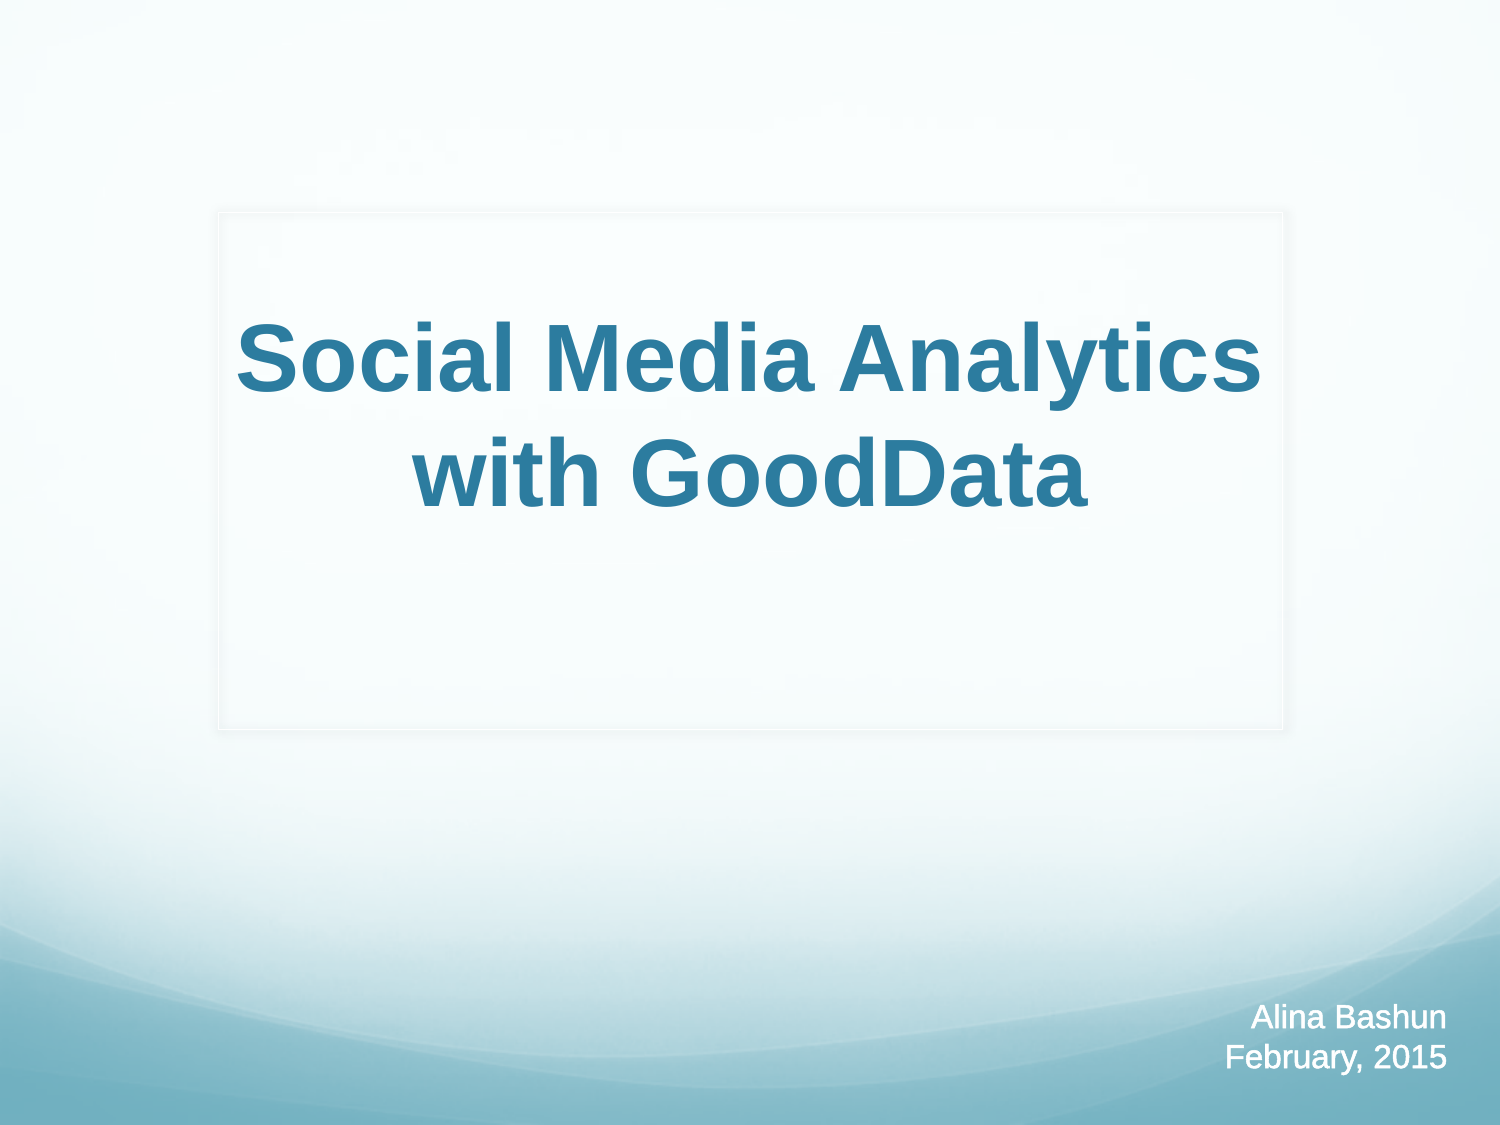

# Social Media Analytics with GoodData
Alina Bashun
February, 2015